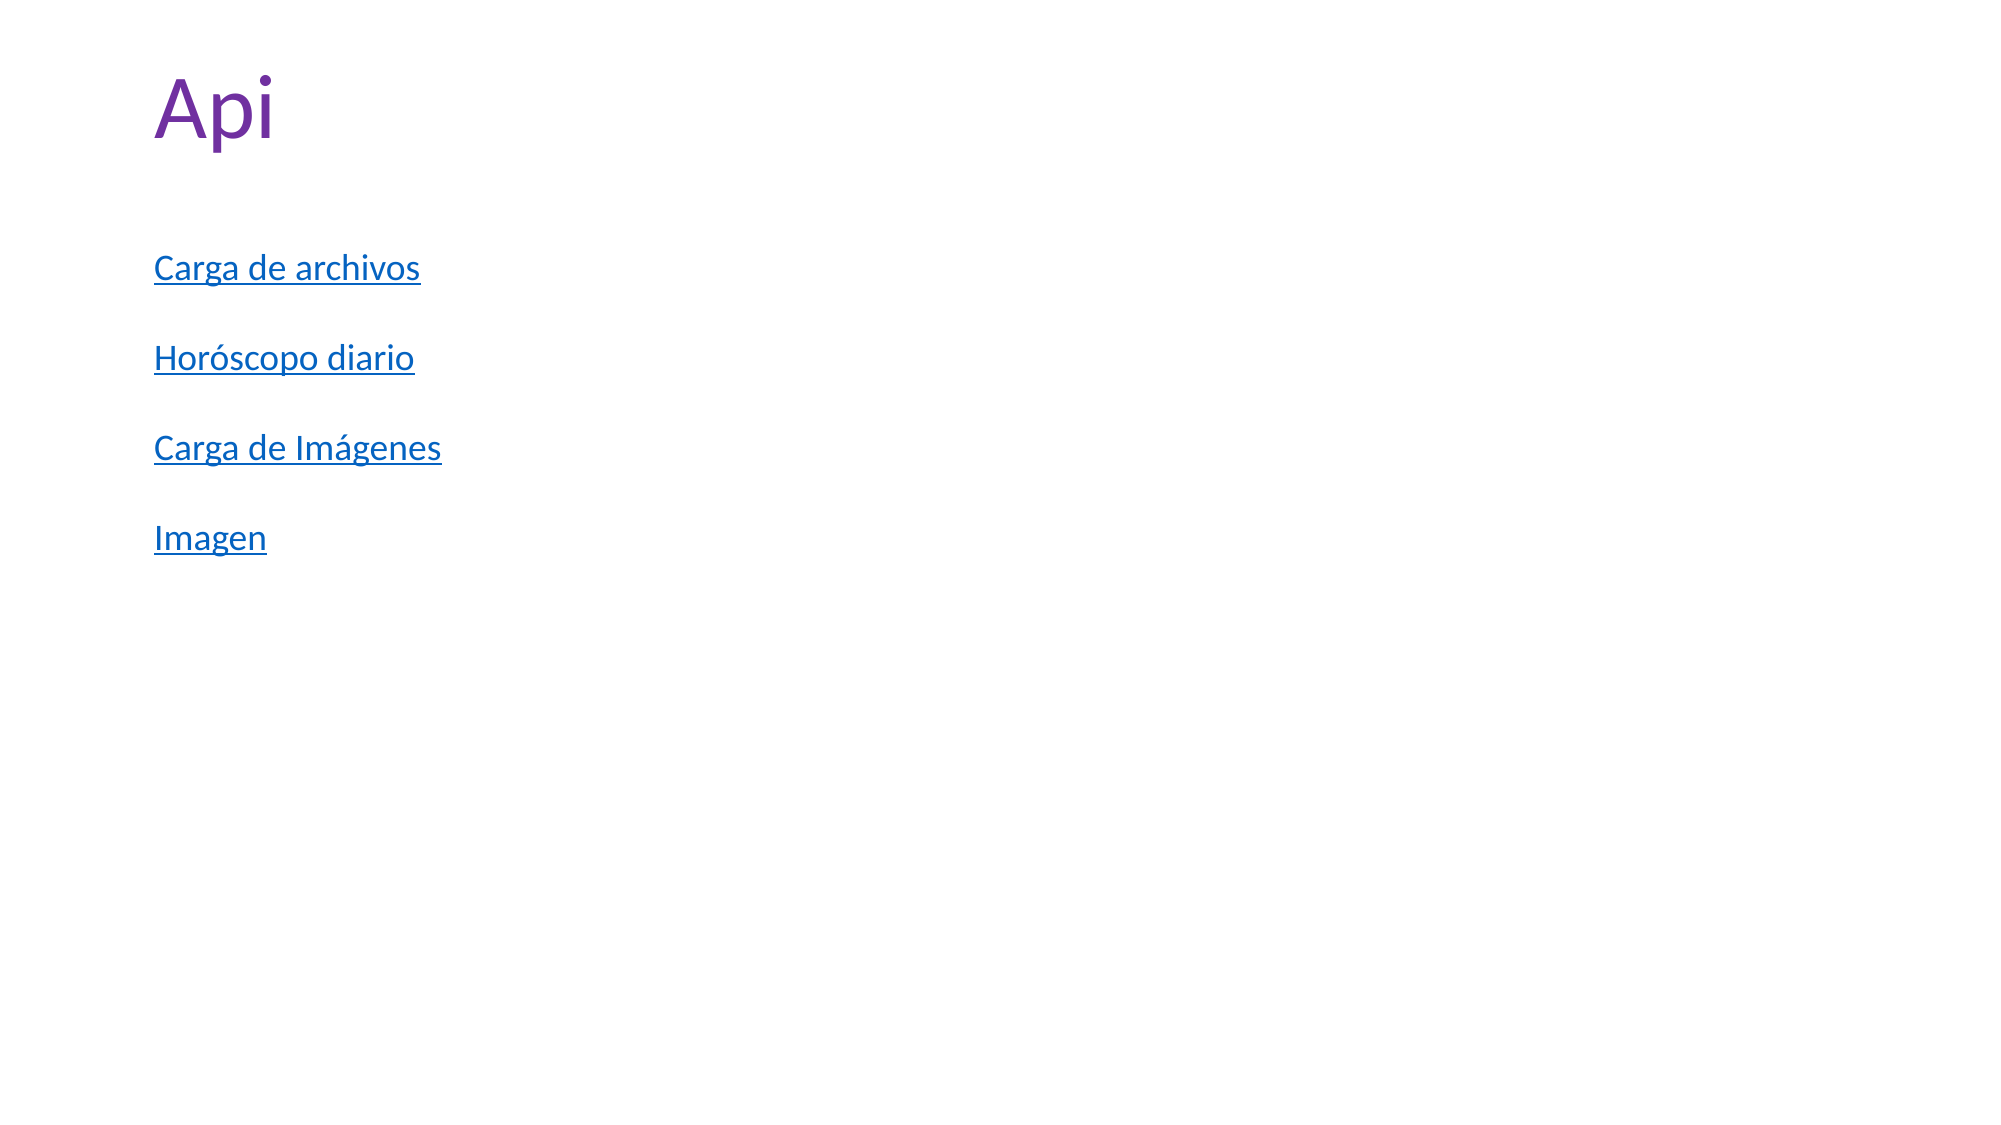

# Api
Carga de archivos

Horóscopo diario

Carga de Imágenes

Imagen